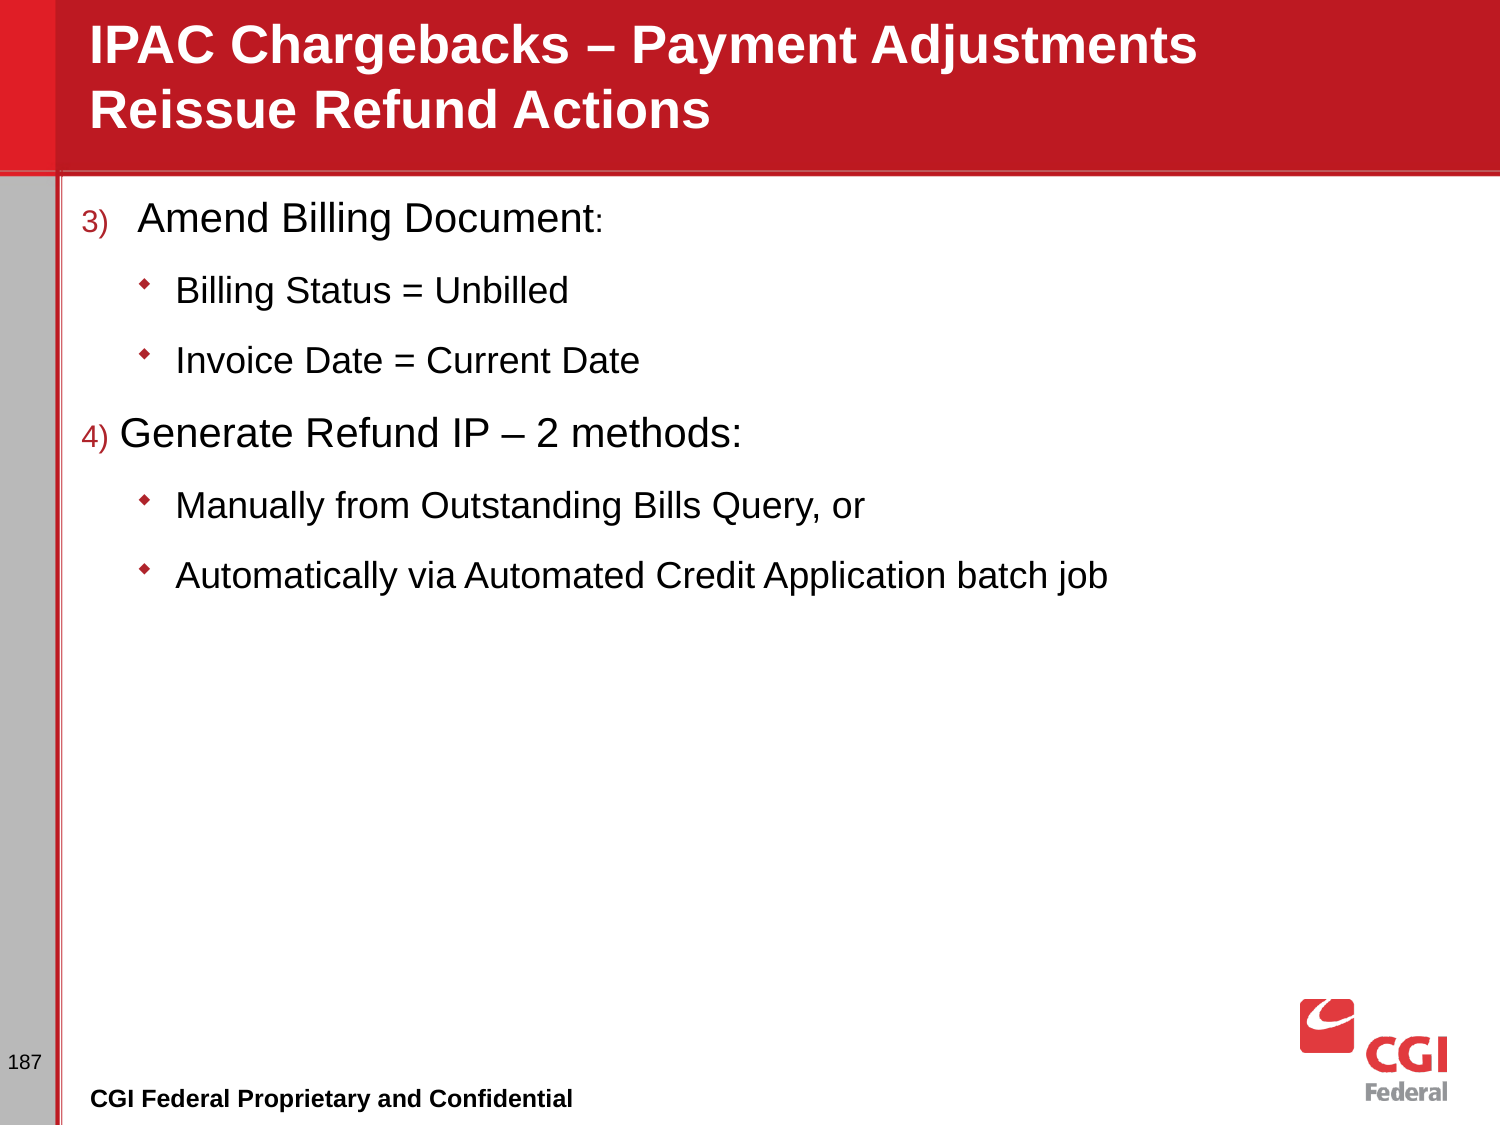

# IPAC Chargebacks – Payment Adjustments Reissue Refund Actions
Amend Billing Document:
Billing Status = Unbilled
Invoice Date = Current Date
Generate Refund IP – 2 methods:
Manually from Outstanding Bills Query, or
Automatically via Automated Credit Application batch job

187
CGI Federal Proprietary and Confidential